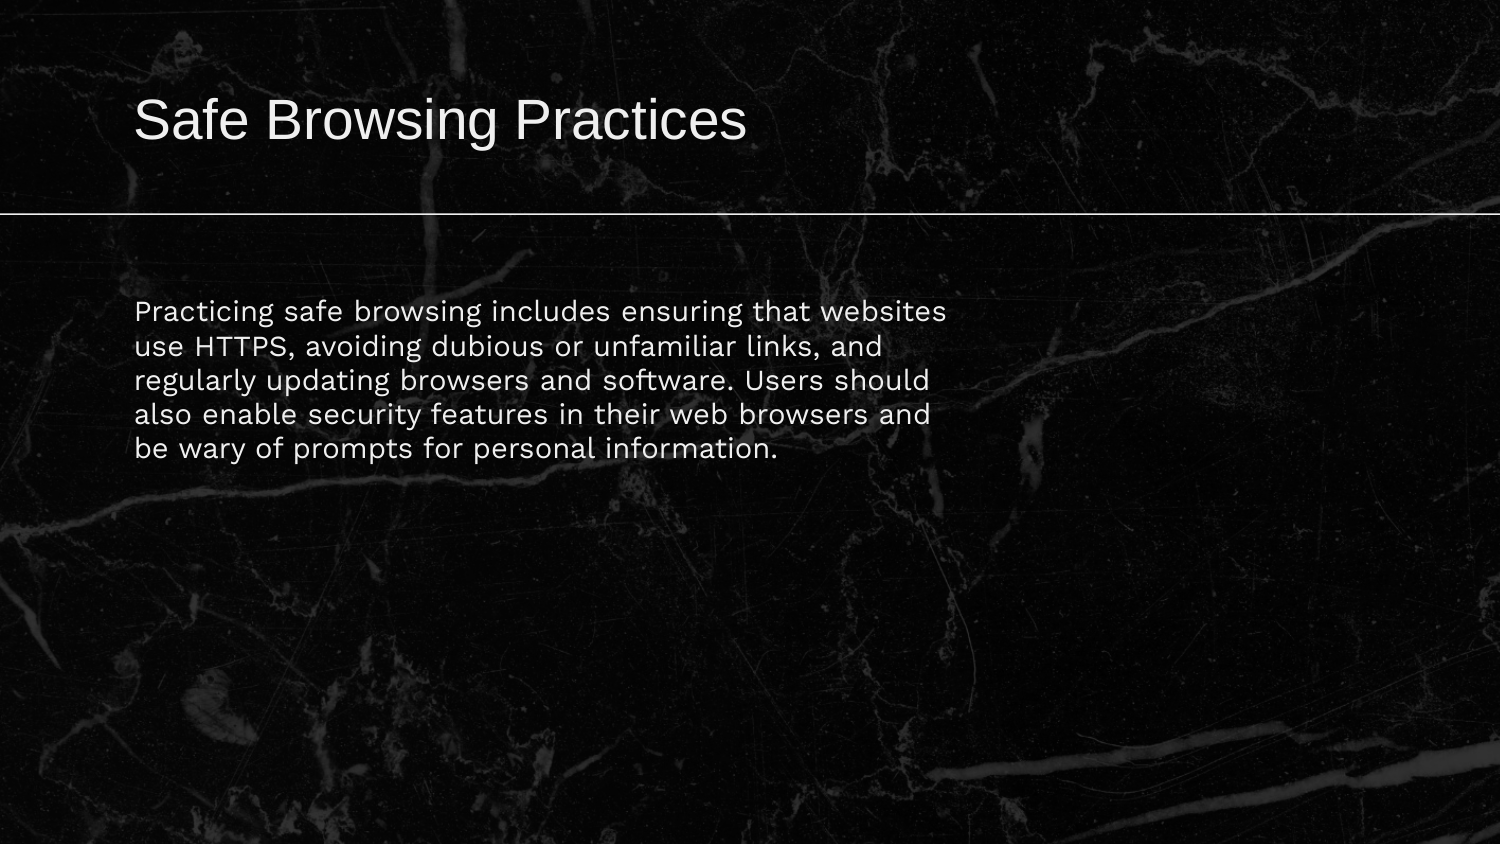

Safe Browsing Practices
# Practicing safe browsing includes ensuring that websites use HTTPS, avoiding dubious or unfamiliar links, and regularly updating browsers and software. Users should also enable security features in their web browsers and be wary of prompts for personal information.